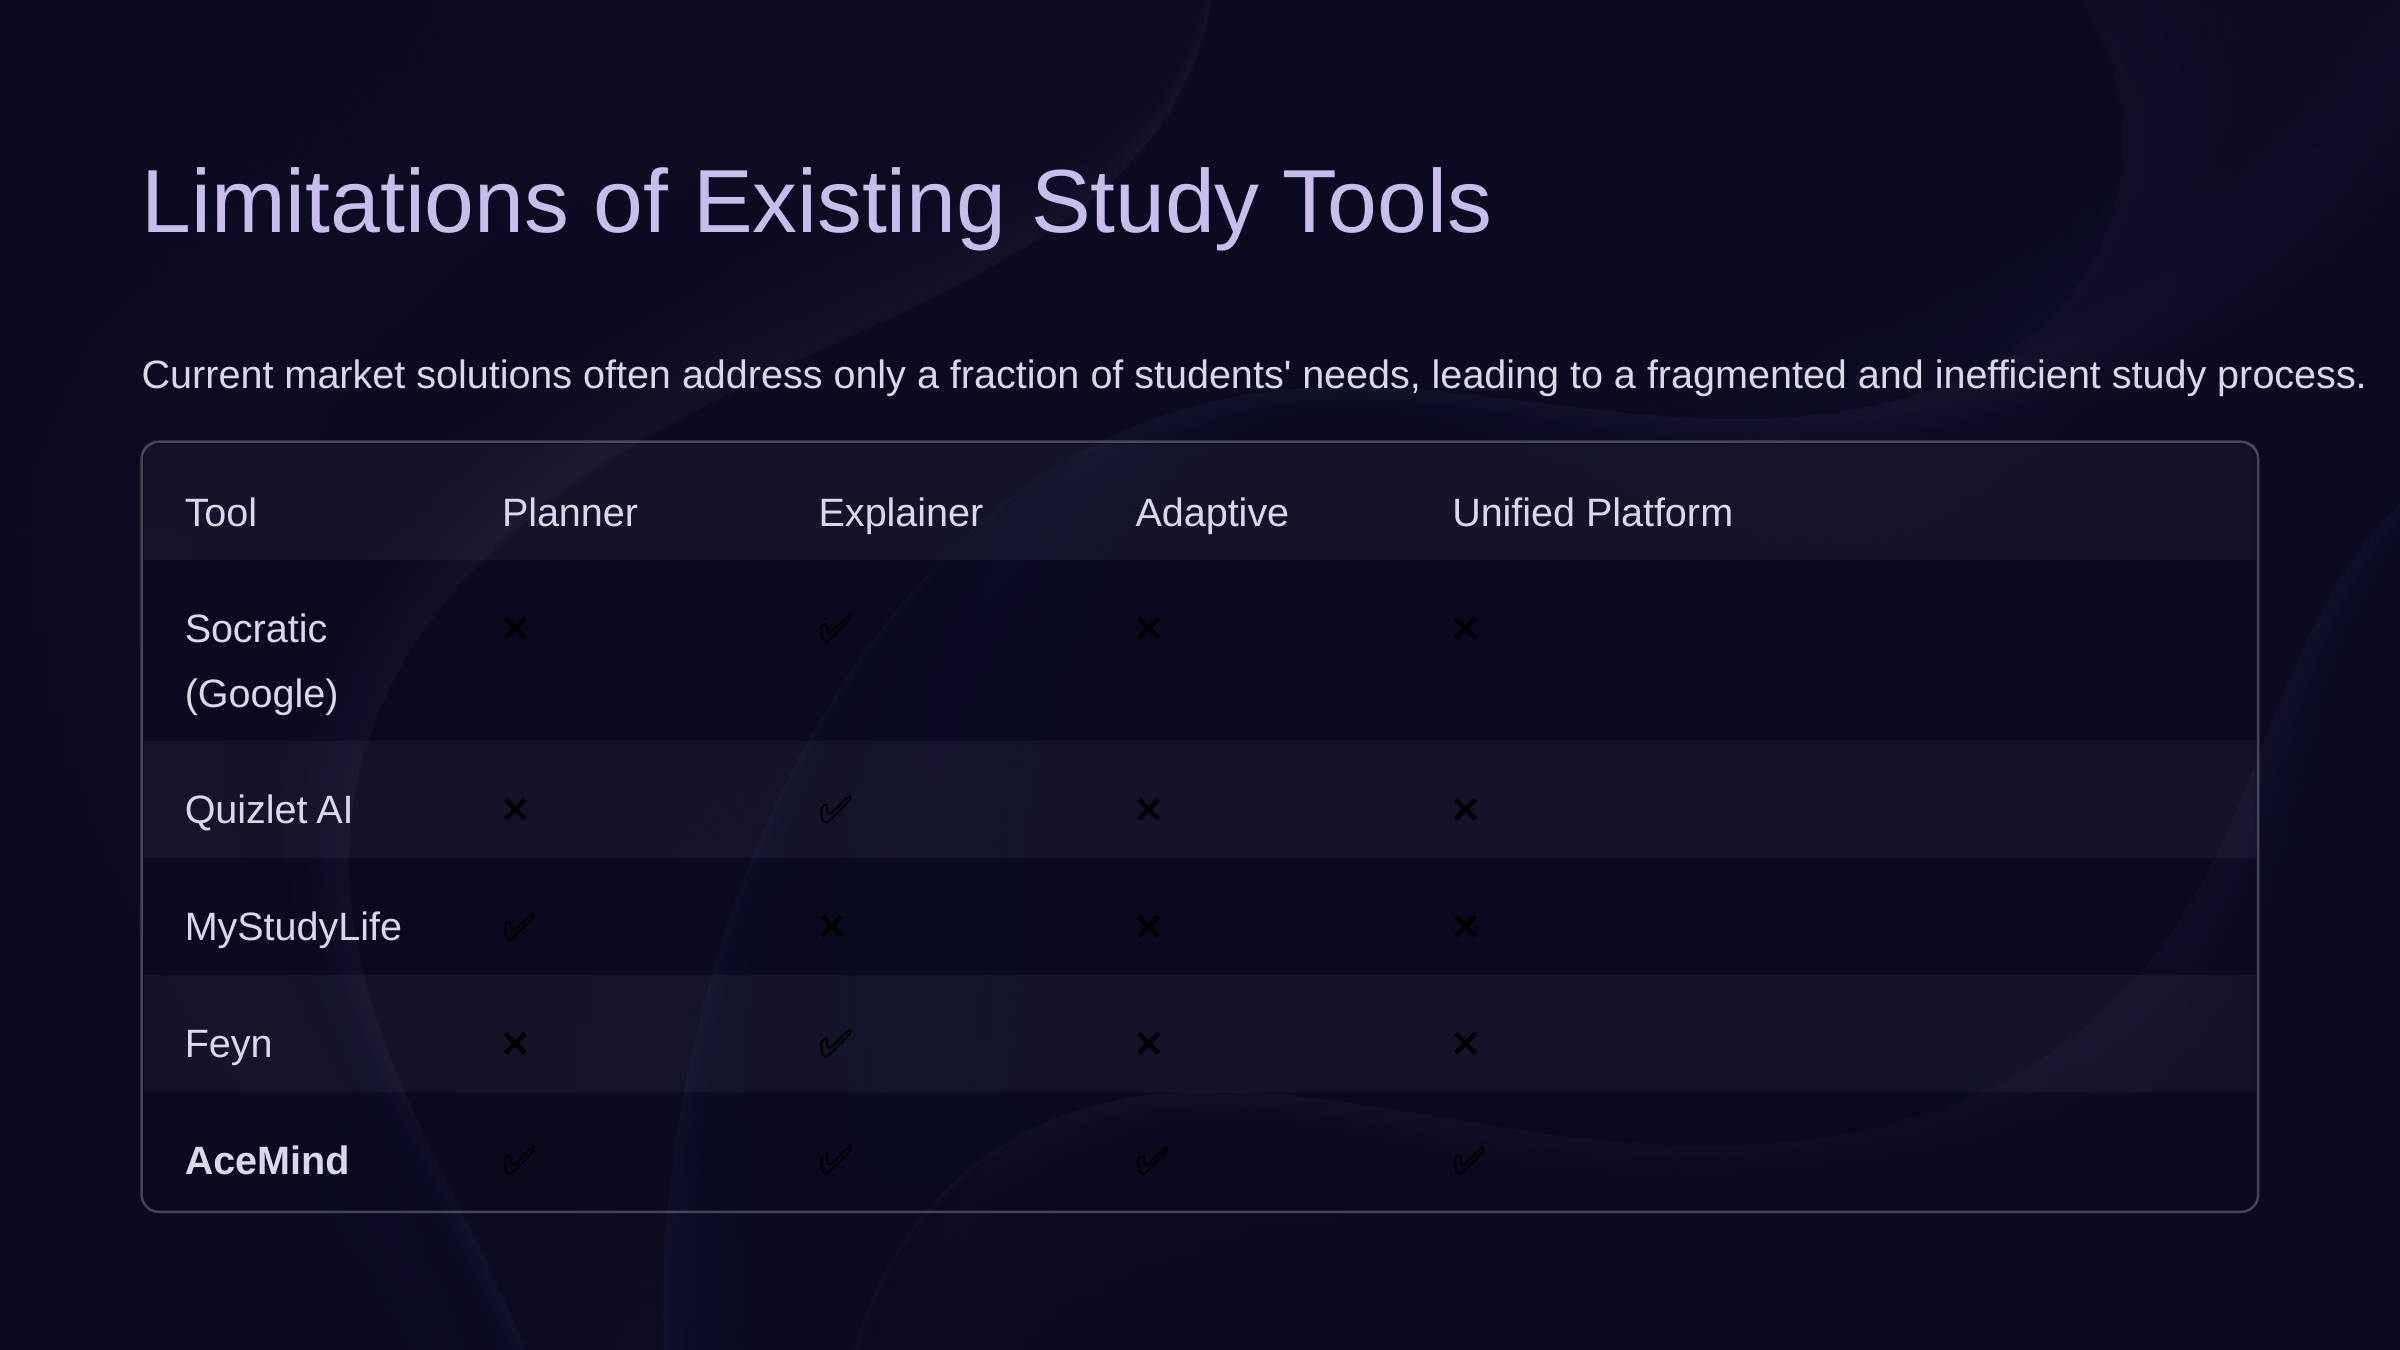

Limitations of Existing Study Tools
Current market solutions often address only a fraction of students' needs, leading to a fragmented and inefficient study process.

Tool
Planner
Explainer
Adaptive
Unified Platform

Socratic (Google)
❌
✅
❌
❌

Quizlet AI
❌
✅
❌
❌

MyStudyLife
✅
❌
❌
❌

Feyn
❌
✅
❌
❌

AceMind
✅
✅
✅
✅